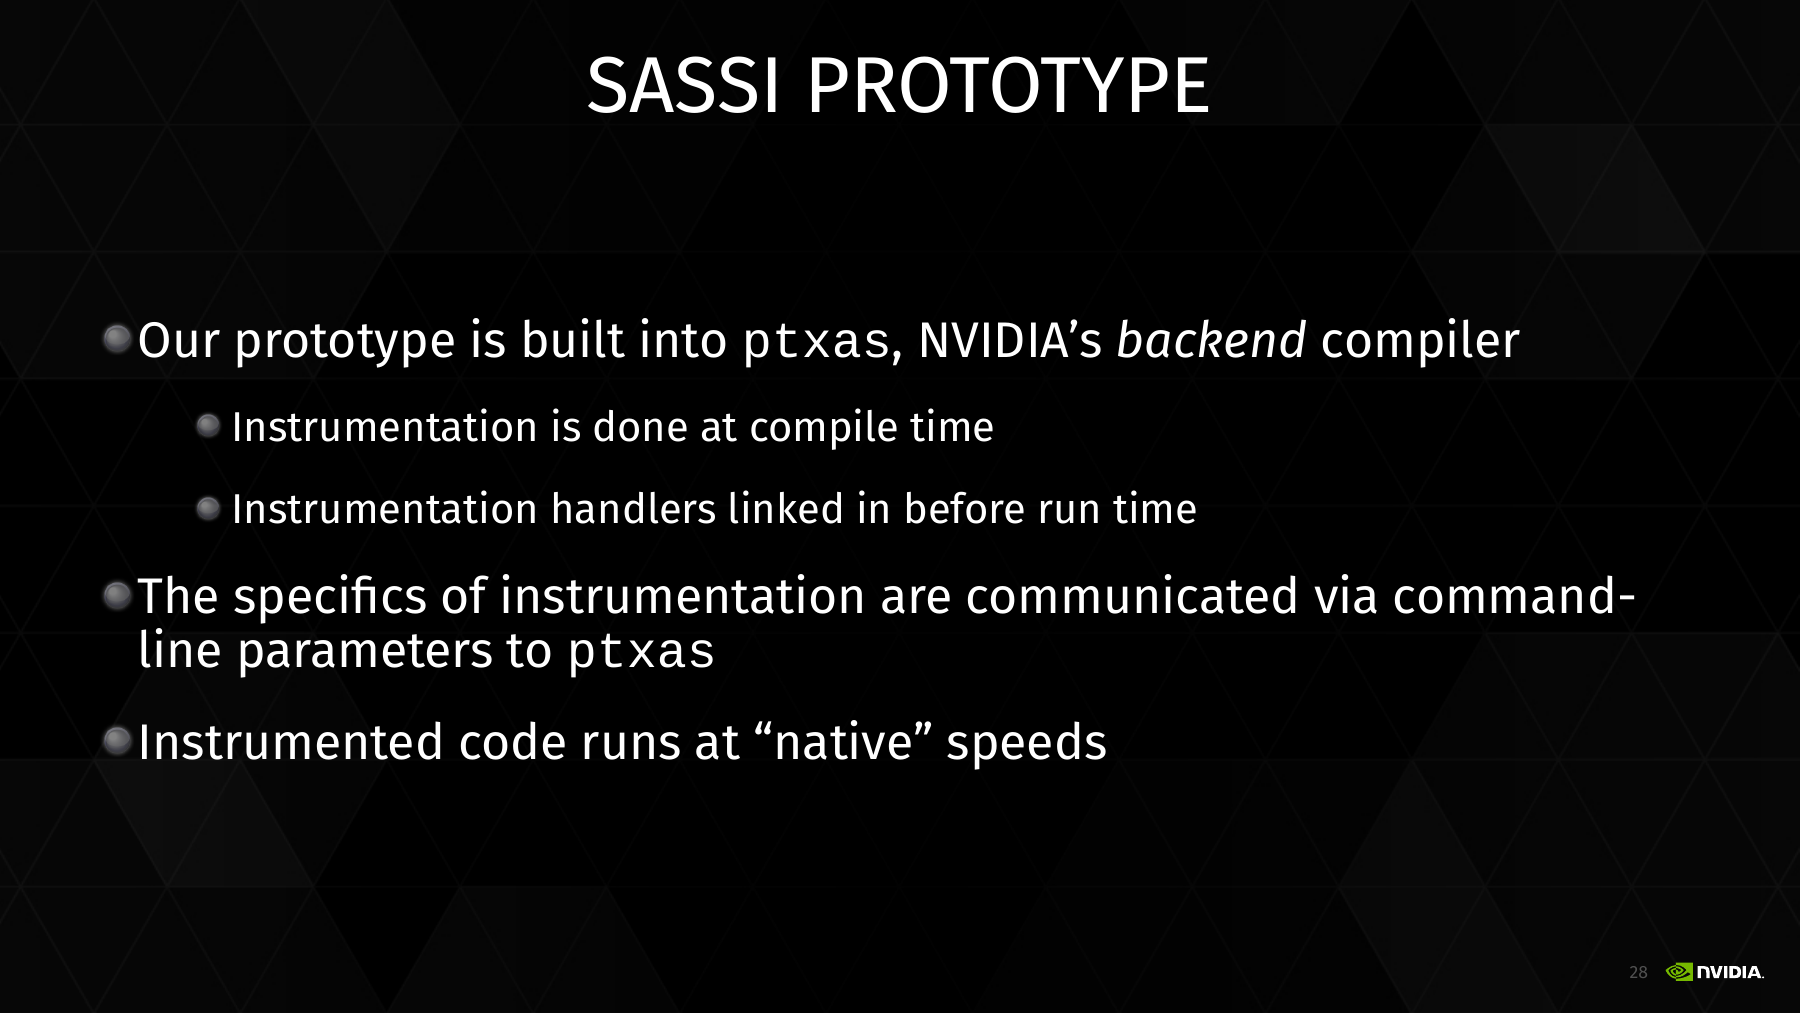

# SASSI Prototype
Our prototype is built into ptxas, NVIDIA’s backend compiler
Instrumentation is done at compile time
Instrumentation handlers linked in before run time
The specifics of instrumentation are communicated via command-line parameters to ptxas
Instrumented code runs at “native” speeds